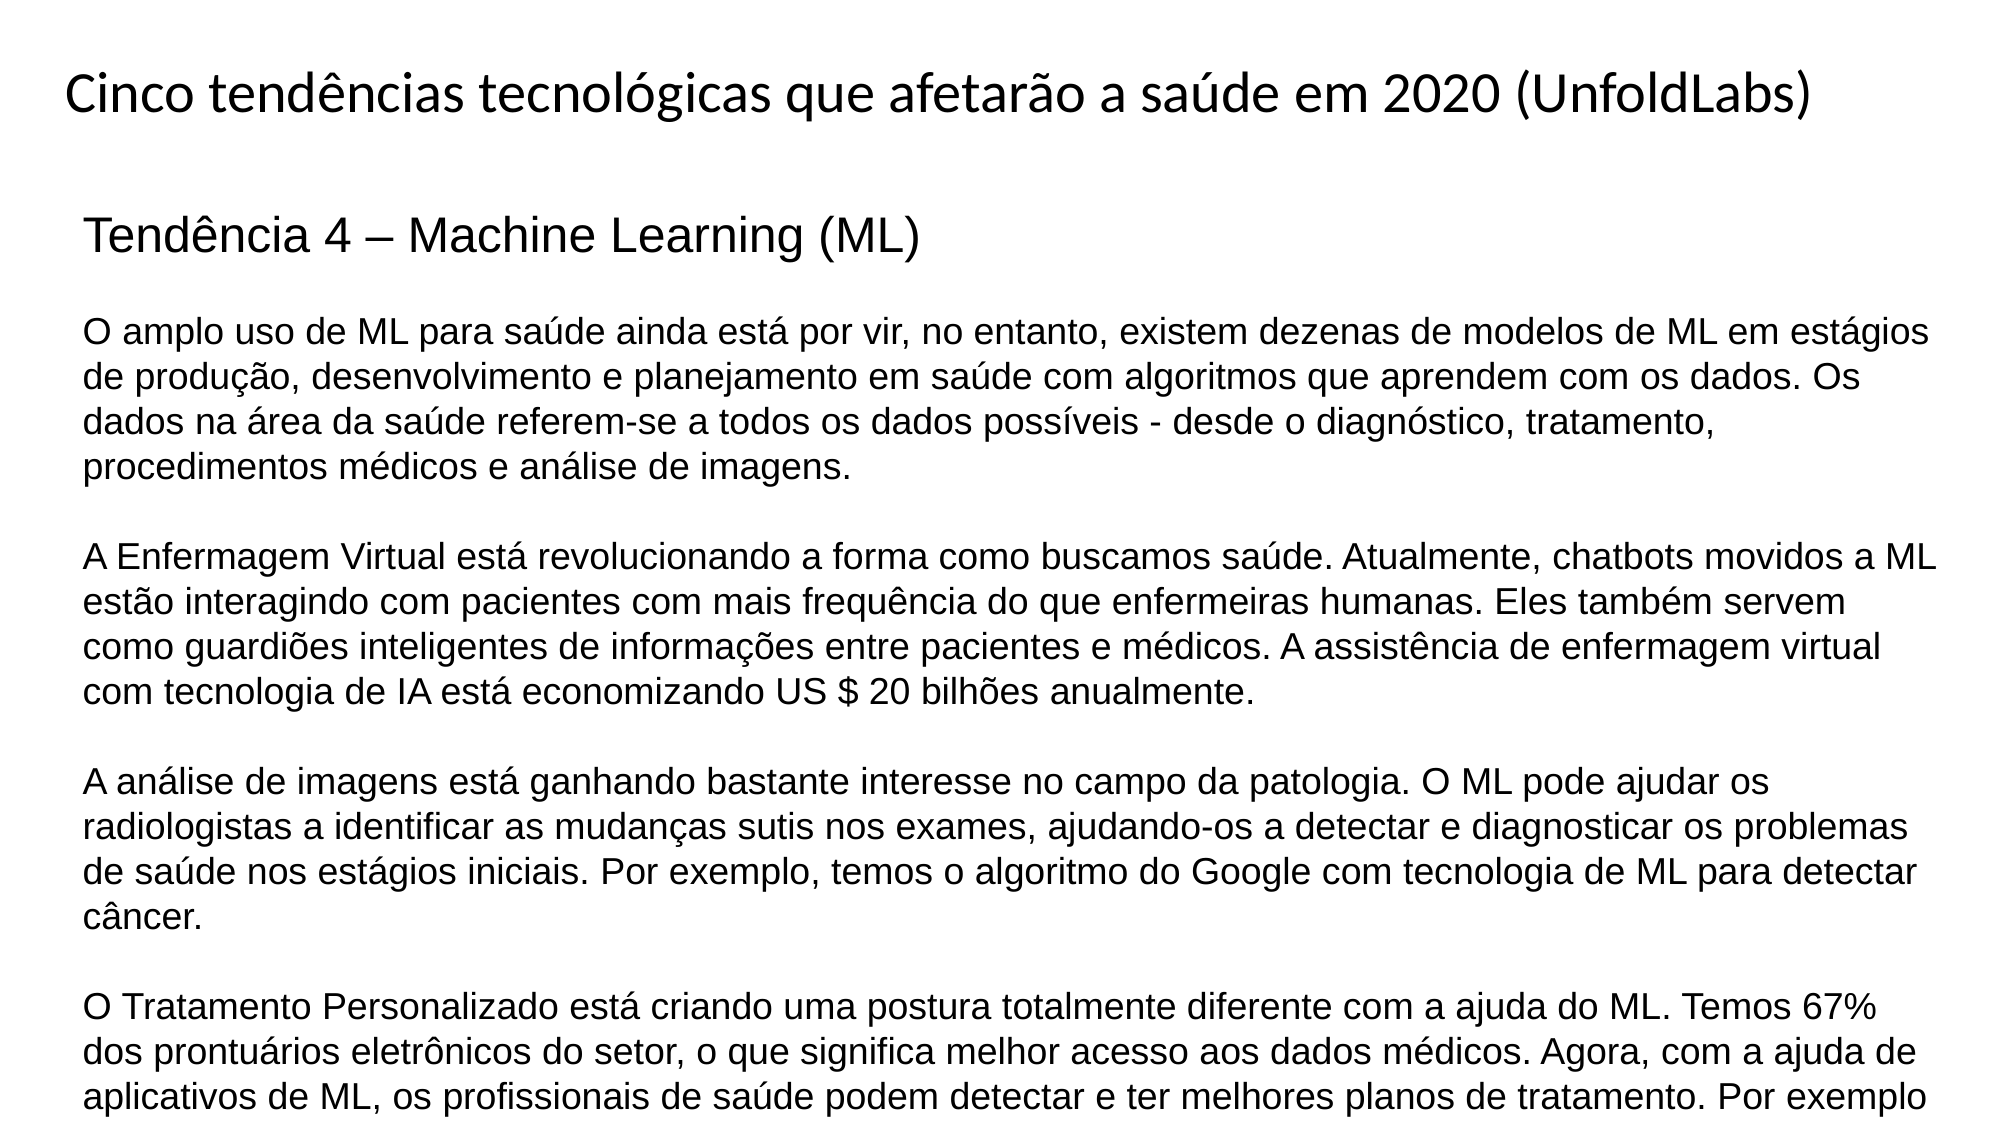

Cinco tendências tecnológicas que afetarão a saúde em 2020 (UnfoldLabs)
Tendência 4 – Machine Learning (ML)

O amplo uso de ML para saúde ainda está por vir, no entanto, existem dezenas de modelos de ML em estágios de produção, desenvolvimento e planejamento em saúde com algoritmos que aprendem com os dados. Os dados na área da saúde referem-se a todos os dados possíveis - desde o diagnóstico, tratamento, procedimentos médicos e análise de imagens.

A Enfermagem Virtual está revolucionando a forma como buscamos saúde. Atualmente, chatbots movidos a ML estão interagindo com pacientes com mais frequência do que enfermeiras humanas. Eles também servem como guardiões inteligentes de informações entre pacientes e médicos. A assistência de enfermagem virtual com tecnologia de IA está economizando US $ 20 bilhões anualmente.

A análise de imagens está ganhando bastante interesse no campo da patologia. O ML pode ajudar os radiologistas a identificar as mudanças sutis nos exames, ajudando-os a detectar e diagnosticar os problemas de saúde nos estágios iniciais. Por exemplo, temos o algoritmo do Google com tecnologia de ML para detectar câncer.

O Tratamento Personalizado está criando uma postura totalmente diferente com a ajuda do ML. Temos 67% dos prontuários eletrônicos do setor, o que significa melhor acesso aos dados médicos. Agora, com a ajuda de aplicativos de ML, os profissionais de saúde podem detectar e ter melhores planos de tratamento. Por exemplo - IBM Watson Oncology